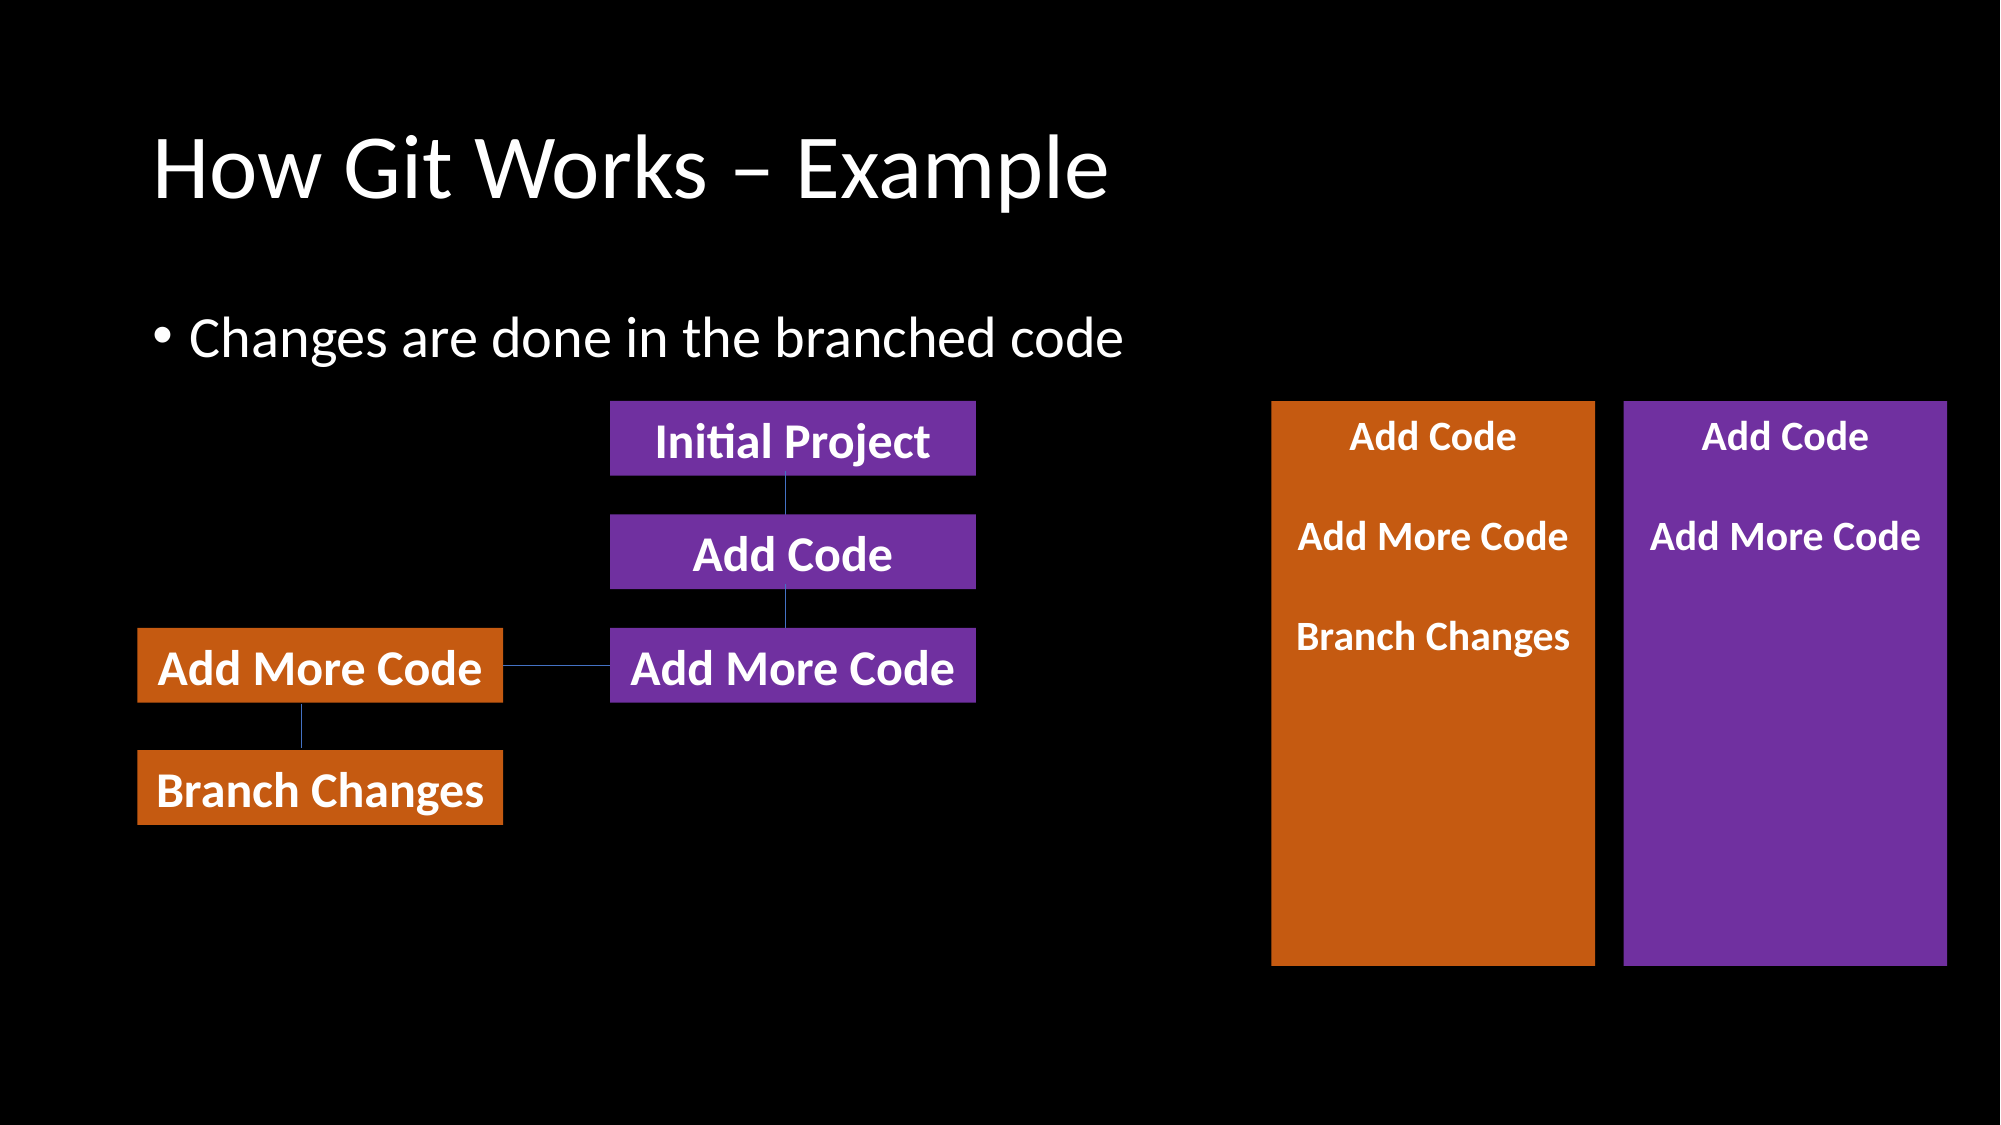

# How Git Works – Example
Changes are done in the branched code
Add Code

Add More Code

Branch Changes

Initial Project
Add Code

Add More Code

Add Code
Add More Code
Add More Code
Branch Changes